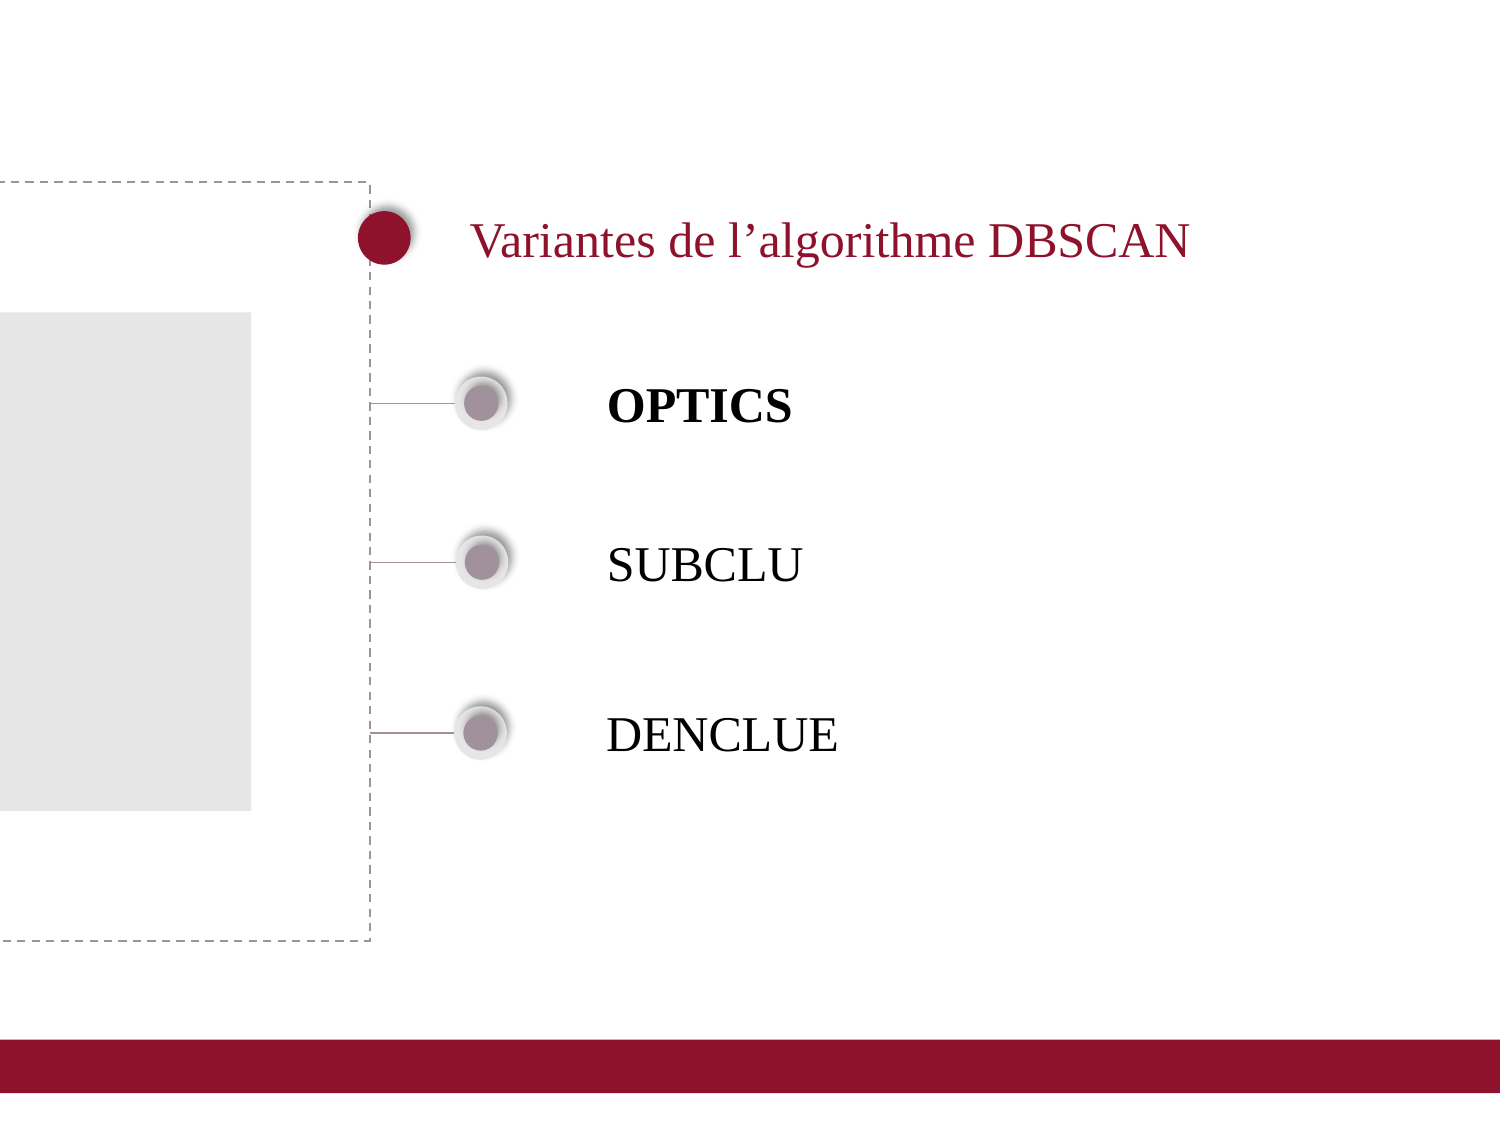

Variantes de l’algorithme DBSCAN

OPTICS

SUBCLU

DENCLUE